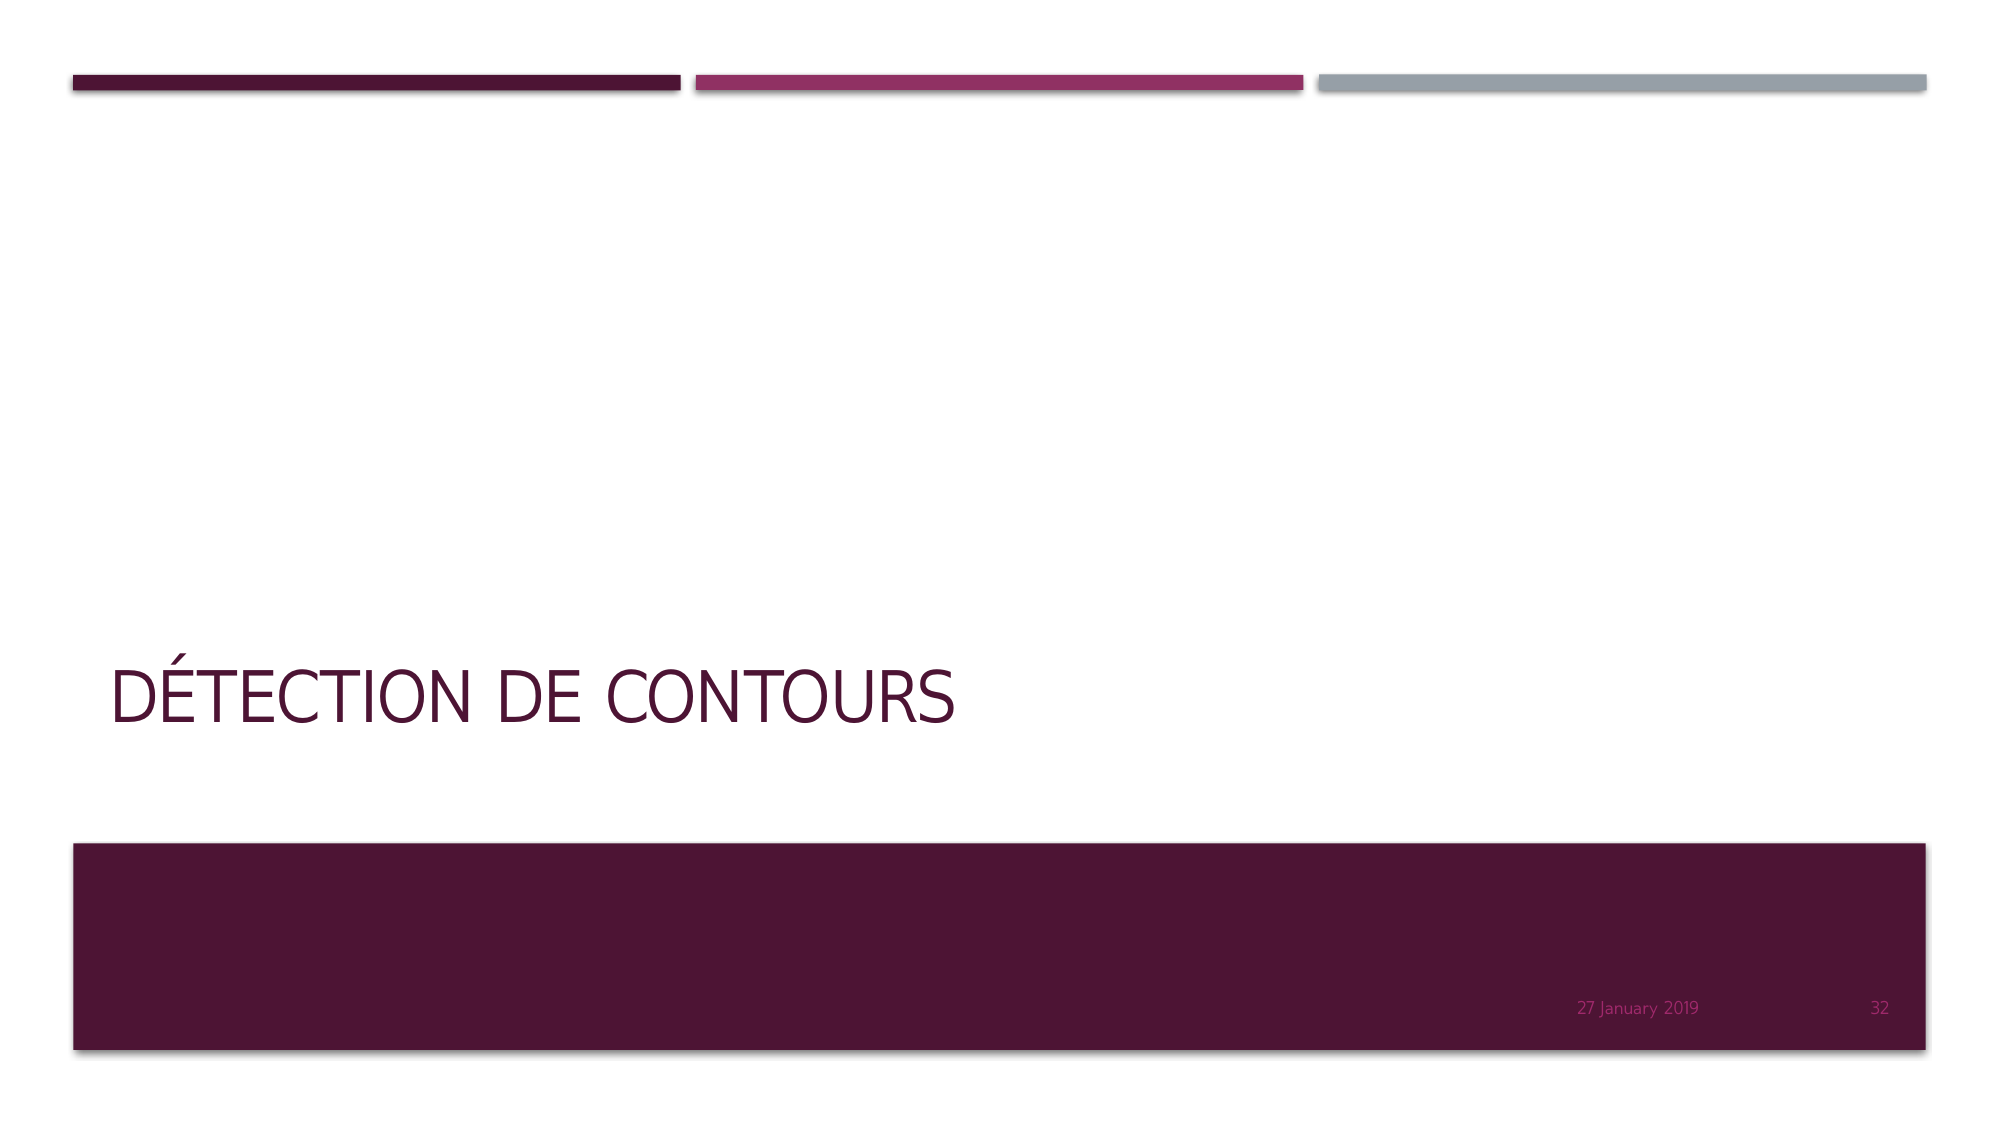

# Détection de contours

27 January 2019
32